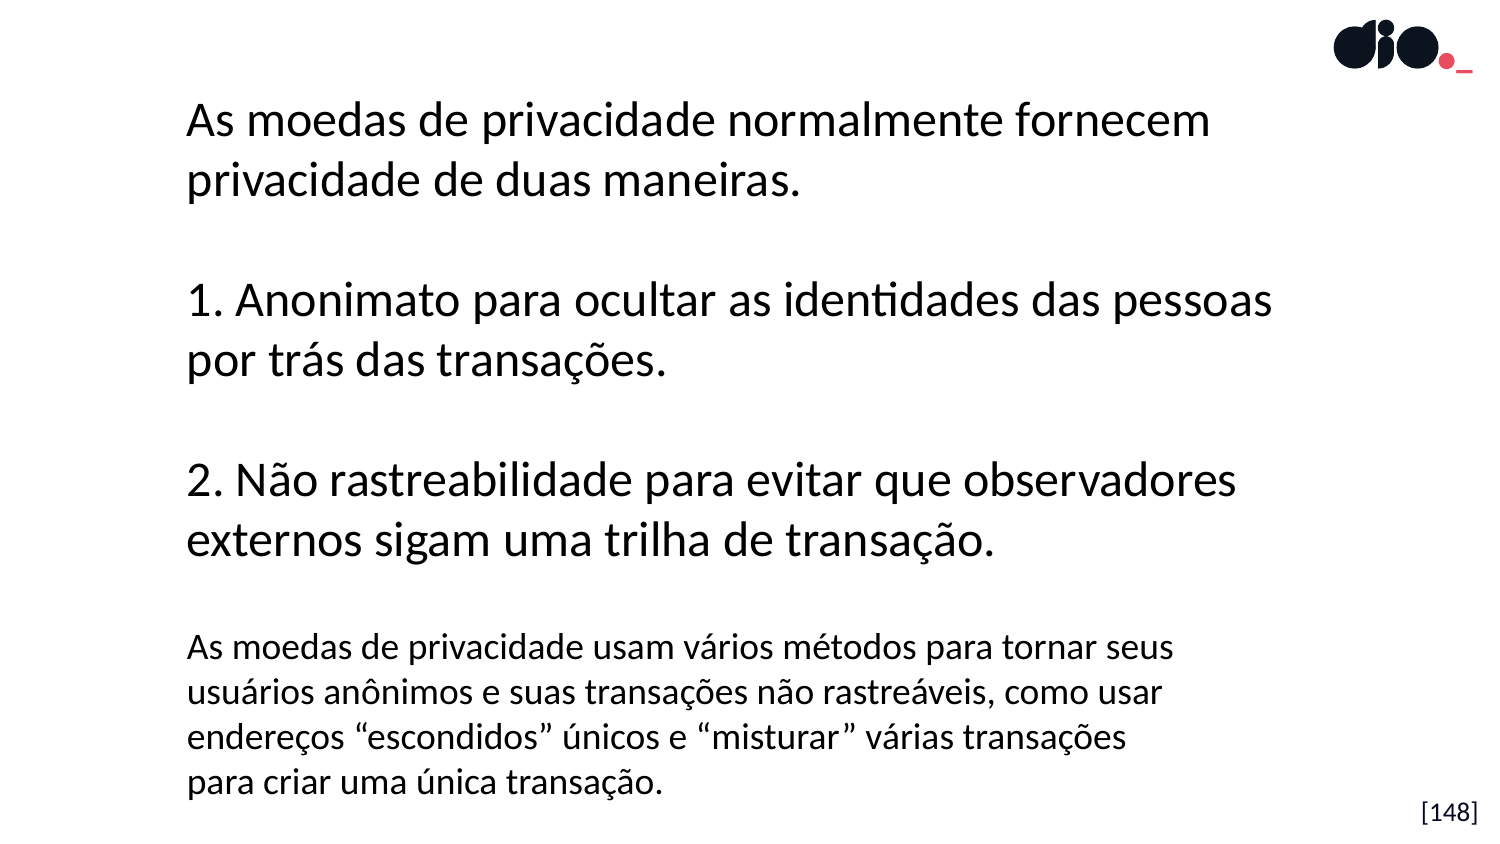

As moedas de privacidade normalmente fornecem privacidade de duas maneiras.

1. Anonimato para ocultar as identidades das pessoas por trás das transações.

2. Não rastreabilidade para evitar que observadores externos sigam uma trilha de transação.
As moedas de privacidade usam vários métodos para tornar seus usuários anônimos e suas transações não rastreáveis, como usar endereços “escondidos” únicos e “misturar” várias transações para criar uma única transação.
[148]